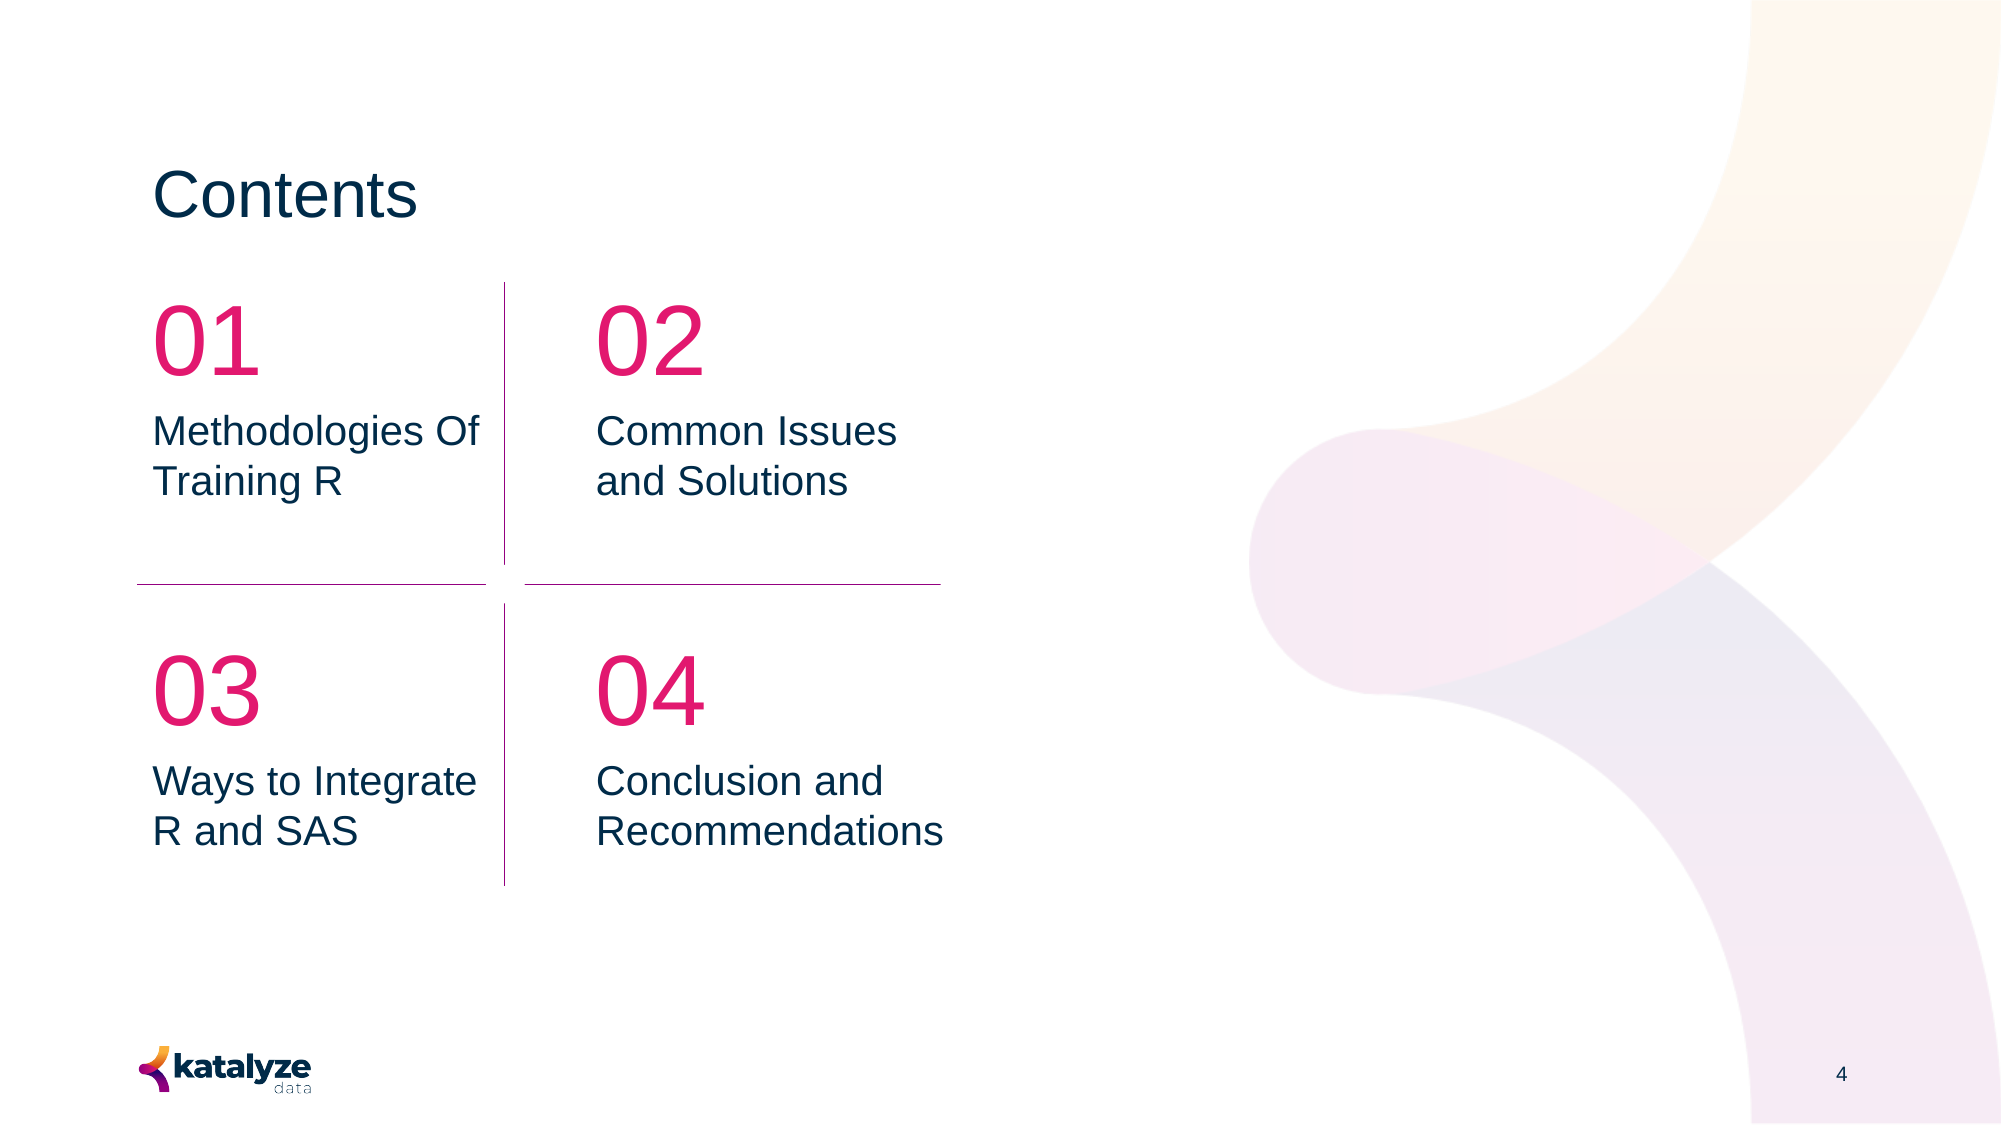

# Contents
01
02
Methodologies Of Training R

Common Issues and Solutions

03
04
Ways to Integrate R and SAS
Conclusion and Recommendations

4